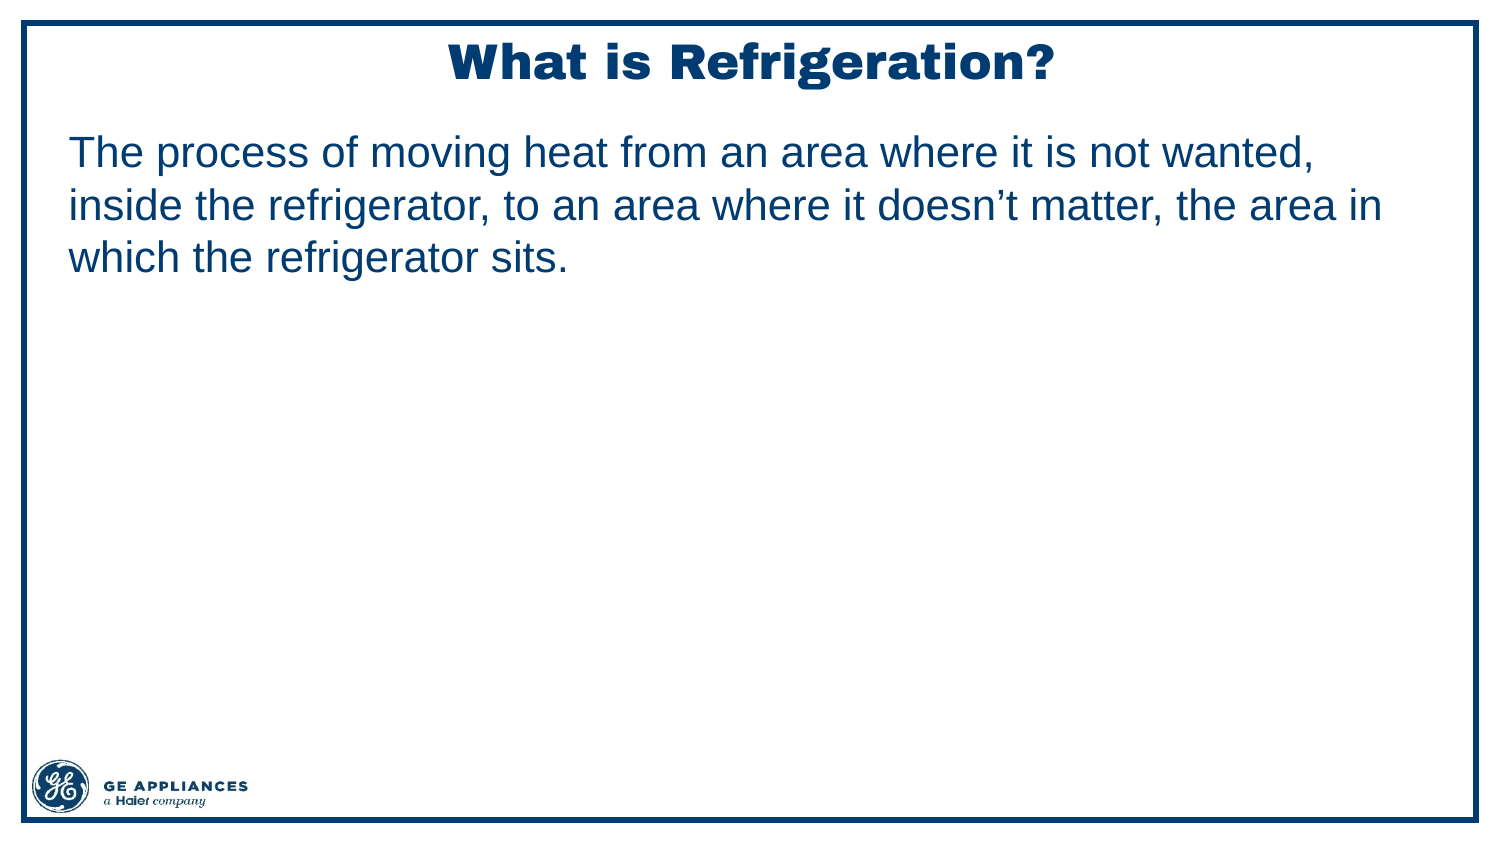

What is Refrigeration?
The process of moving heat from an area where it is not wanted, inside the refrigerator, to an area where it doesn’t matter, the area in which the refrigerator sits.